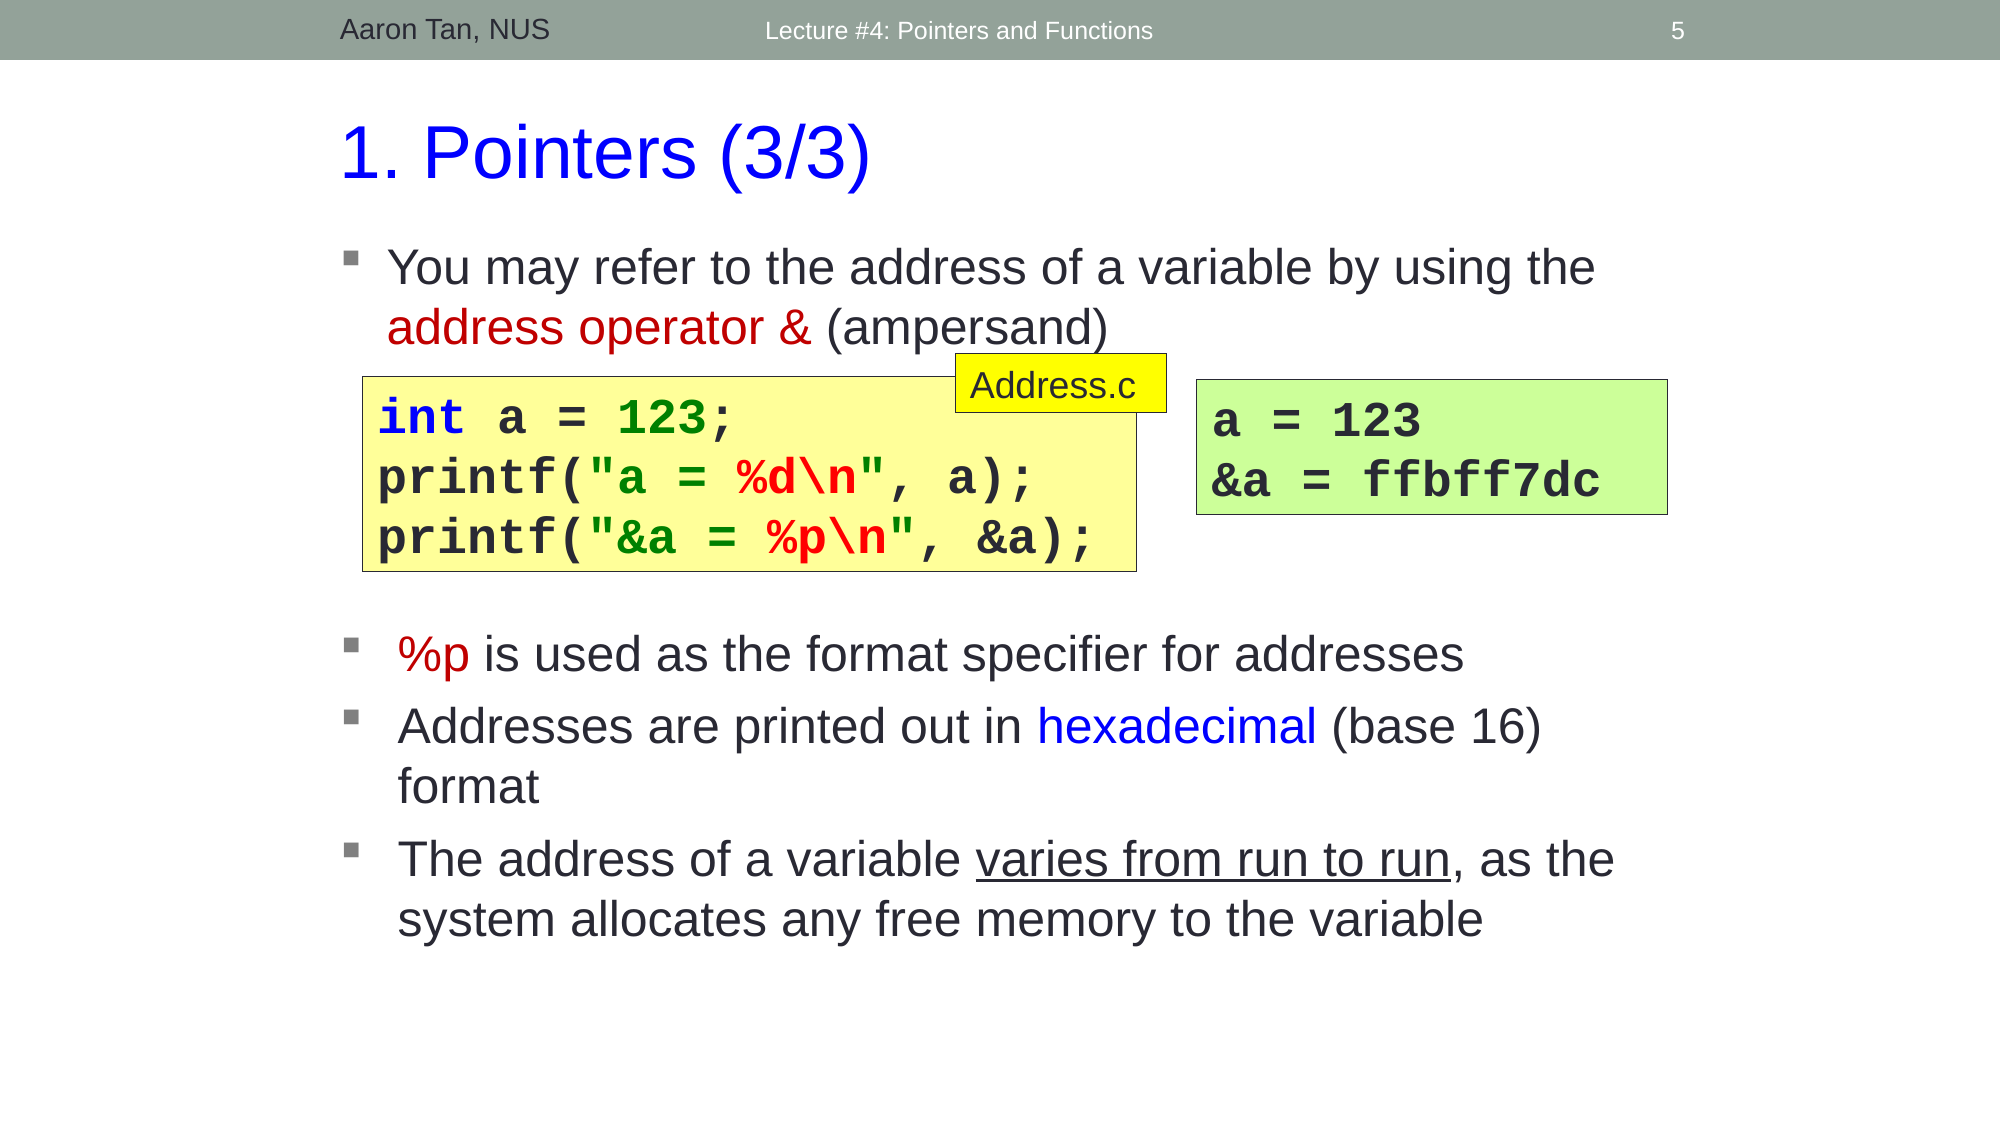

Aaron Tan, NUS
Lecture #4: Pointers and Functions
5
1. Pointers (3/3)
You may refer to the address of a variable by using the address operator & (ampersand)
Address.c
int a = 123;
printf("a = %d\n", a);
printf("&a = %p\n", &a);
a = 123
&a = ffbff7dc
%p is used as the format specifier for addresses
Addresses are printed out in hexadecimal (base 16) format
The address of a variable varies from run to run, as the system allocates any free memory to the variable